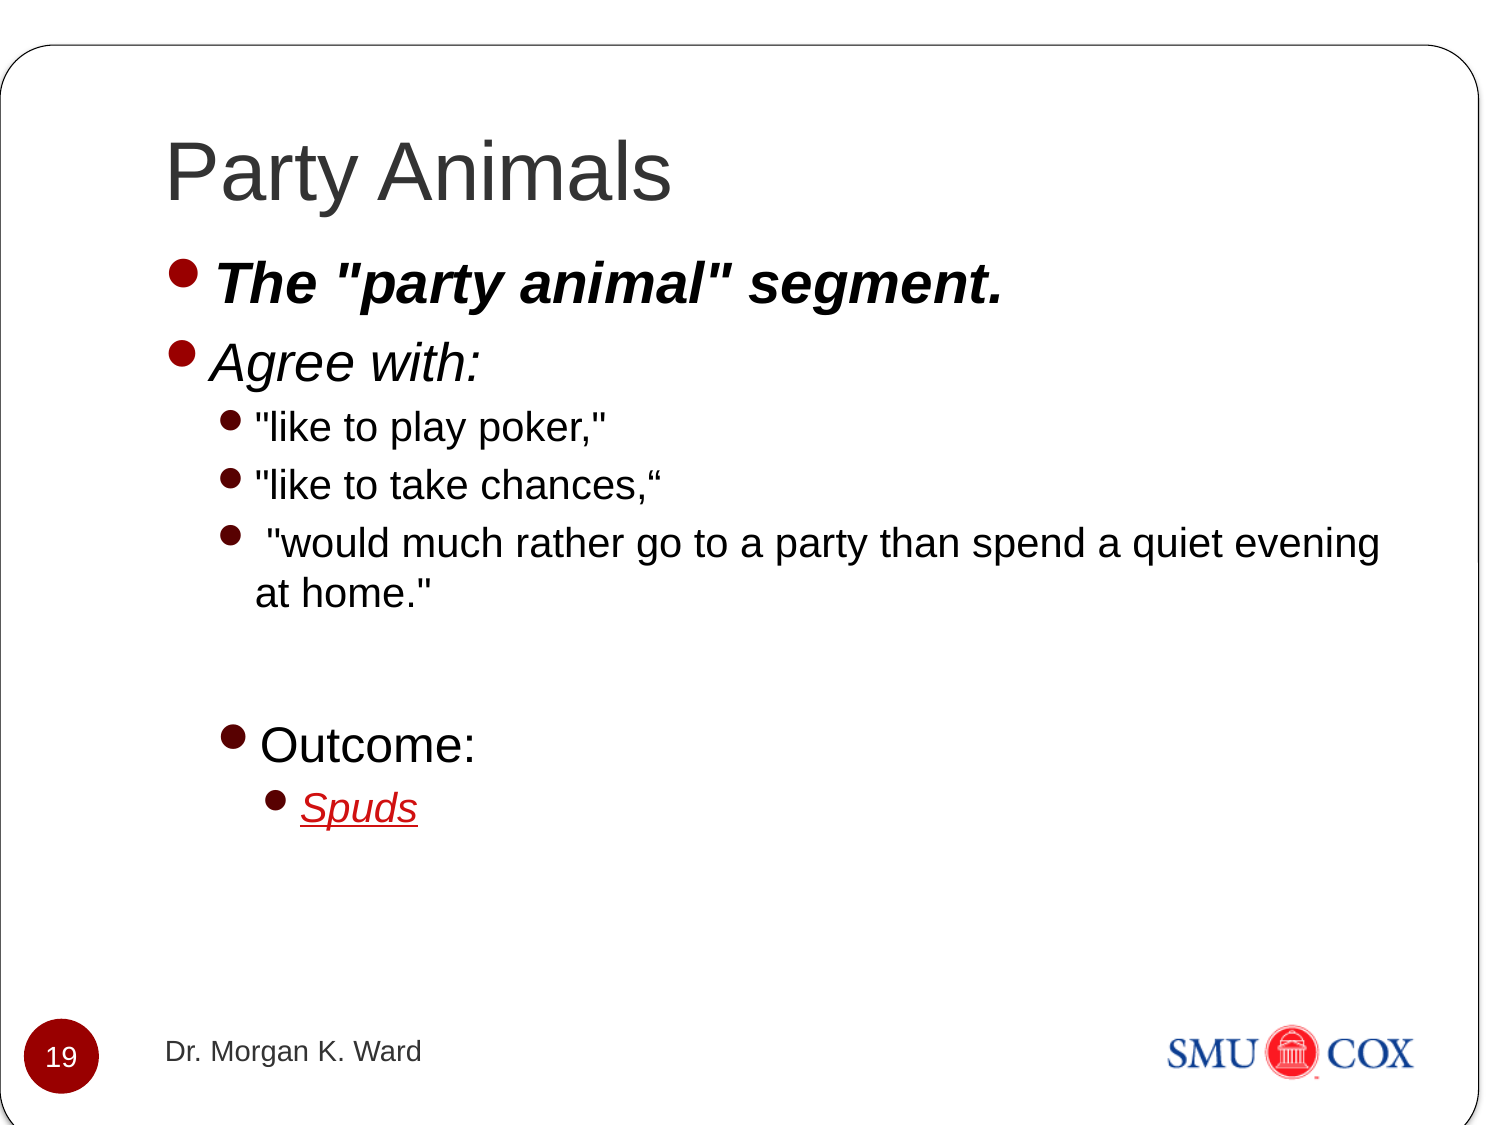

# Party Animals
The "party animal" segment.
Agree with:
"like to play poker,"
"like to take chances,“
 "would much rather go to a party than spend a quiet evening at home."

Outcome:
Spuds

Dr. Morgan K. Ward
19